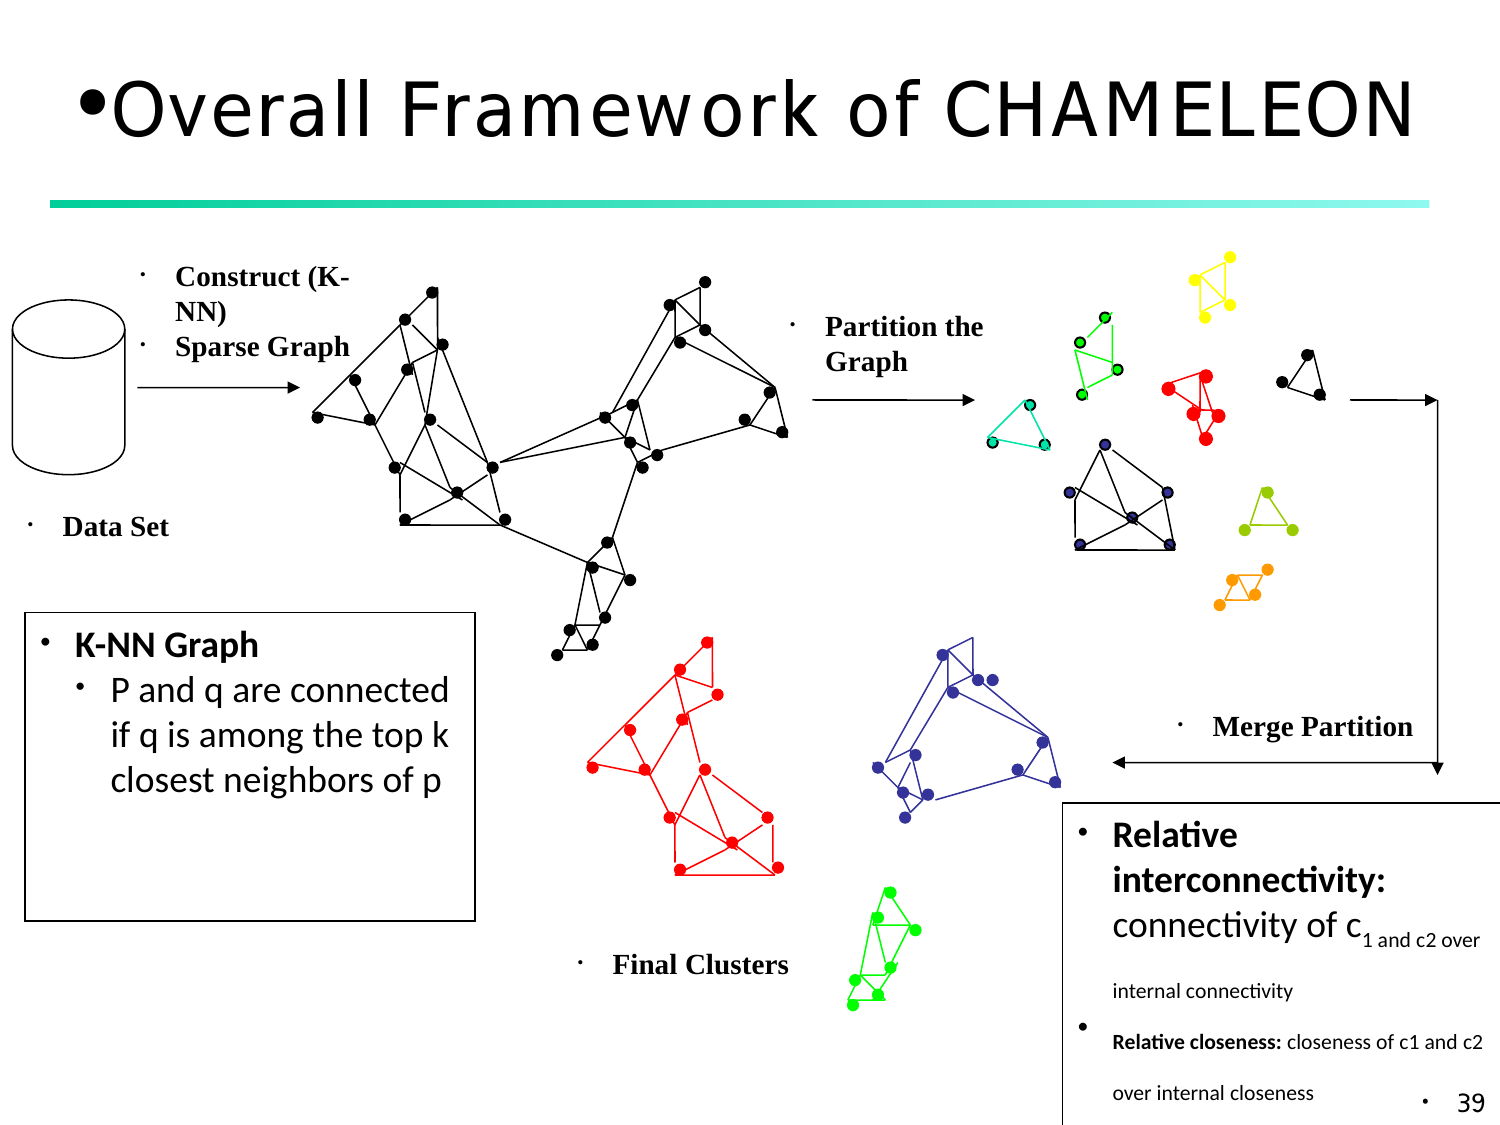

Overall Framework of CHAMELEON
Construct (K-NN)
Sparse Graph

Partition the Graph

Data Set

K-NN Graph
P and q are connected if q is among the top k closest neighbors of p

Merge Partition

Relative interconnectivity:  connectivity of c1 and c2 over internal connectivity
Relative closeness: closeness of c1 and c2 over internal closeness

Final Clusters

39